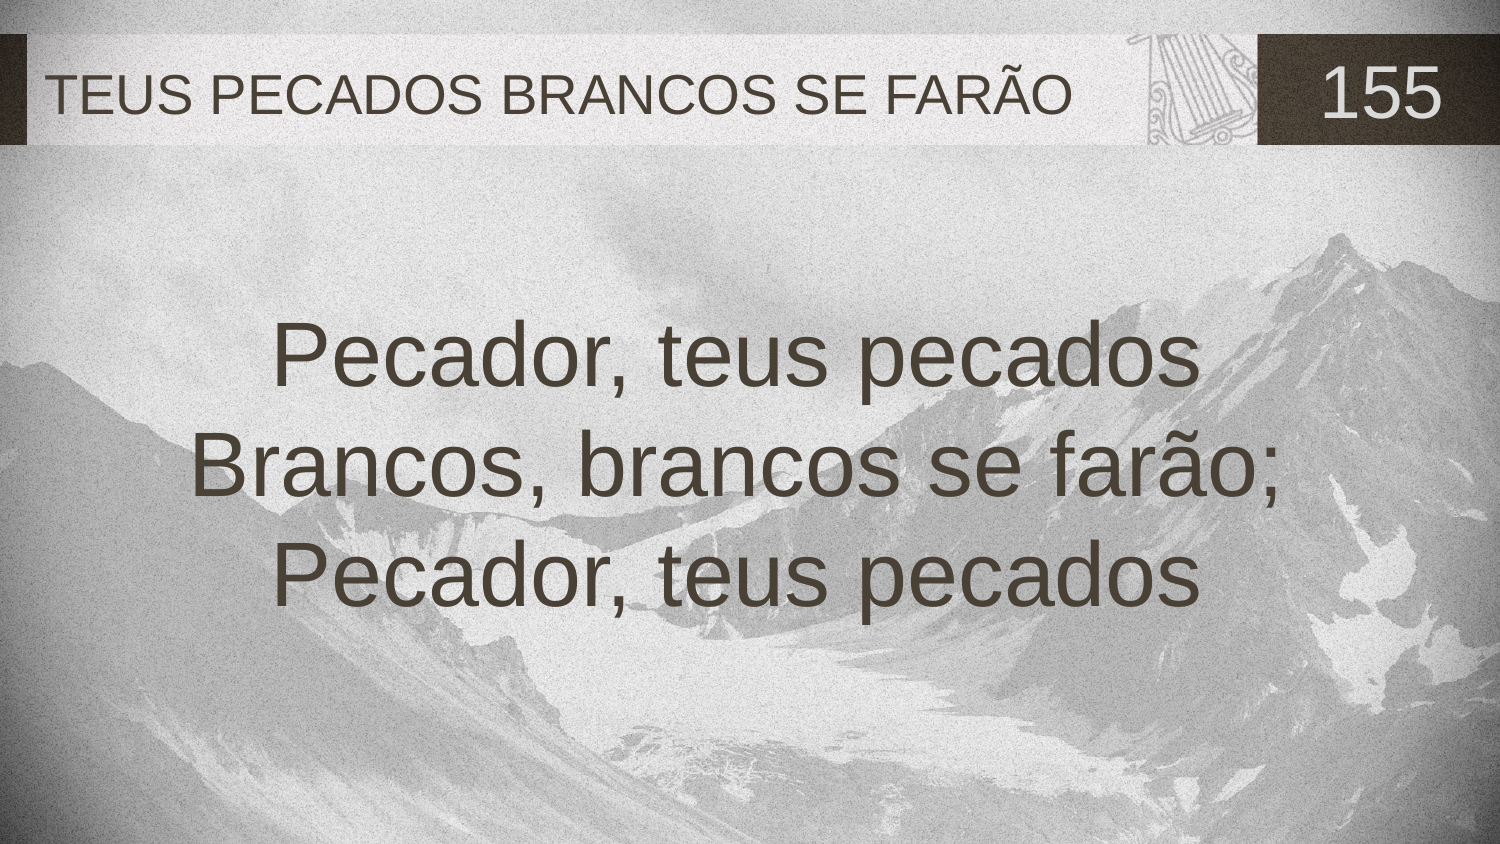

# TEUS PECADOS BRANCOS SE FARÃO
155
Pecador, teus pecados
Brancos, brancos se farão;
Pecador, teus pecados